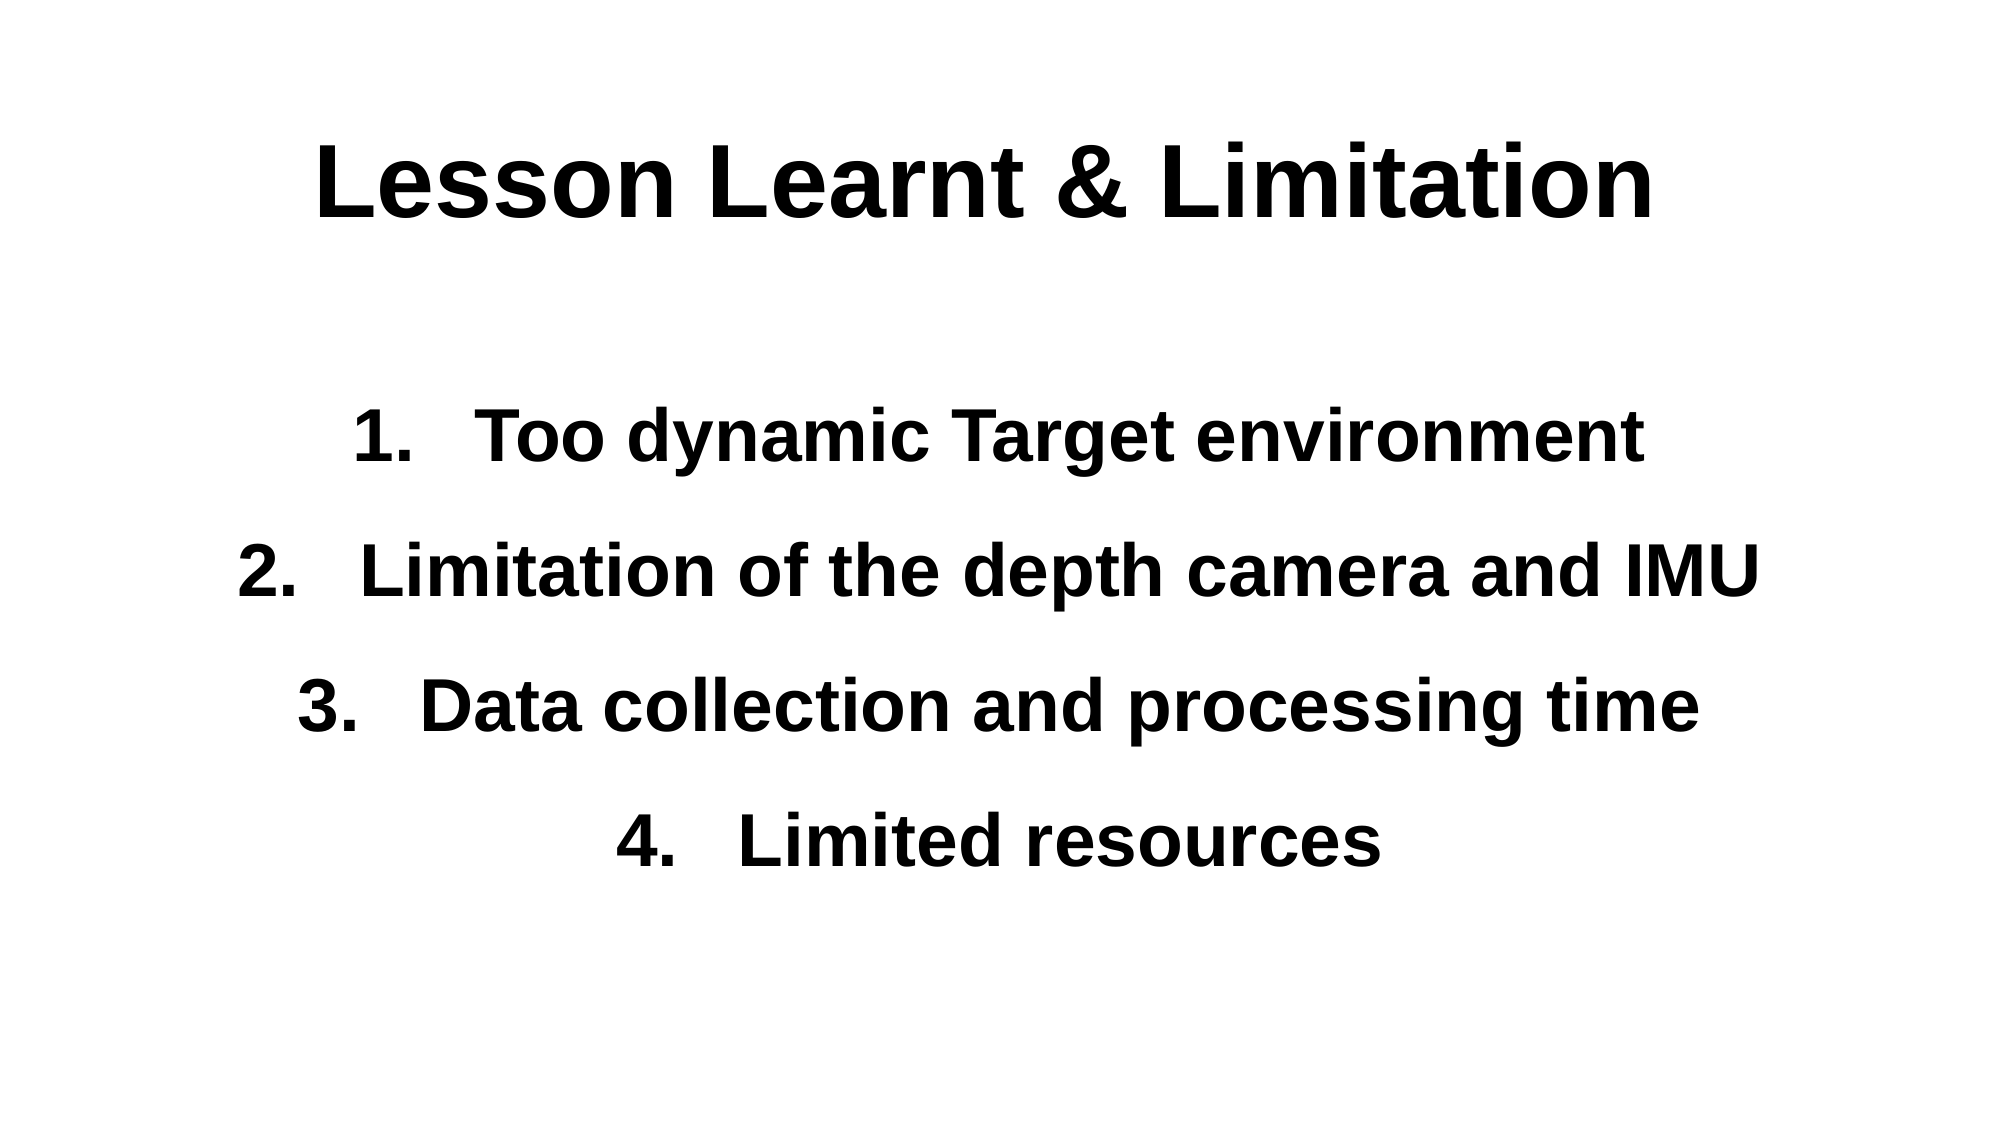

Lesson Learnt & Limitation
Too dynamic Target environment
Limitation of the depth camera and IMU
Data collection and processing time
Limited resources